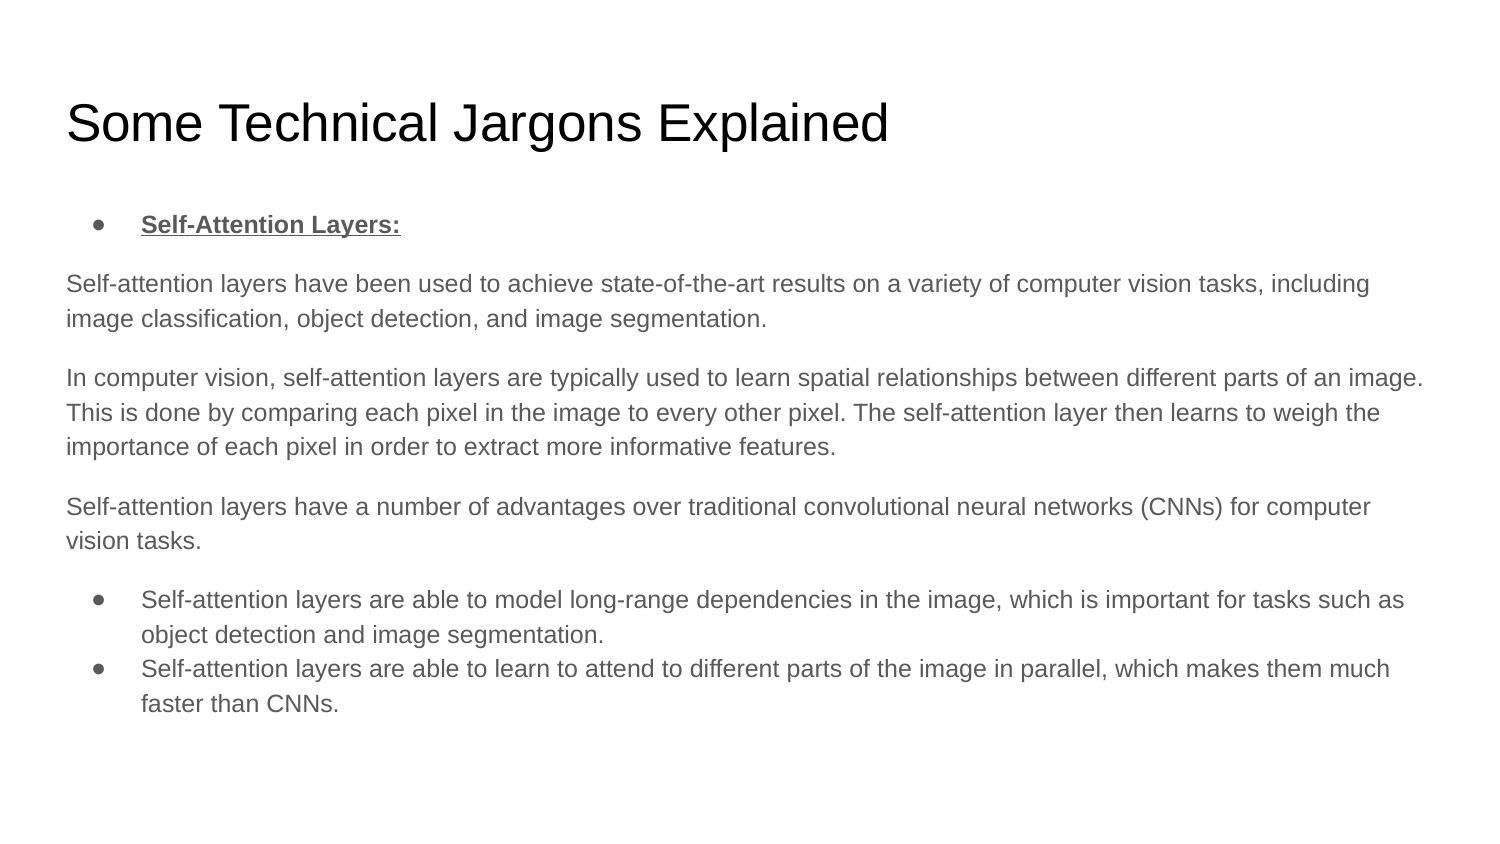

# Some Technical Jargons Explained
Self-Attention Layers:
Self-attention layers have been used to achieve state-of-the-art results on a variety of computer vision tasks, including image classification, object detection, and image segmentation.
In computer vision, self-attention layers are typically used to learn spatial relationships between different parts of an image. This is done by comparing each pixel in the image to every other pixel. The self-attention layer then learns to weigh the importance of each pixel in order to extract more informative features.
Self-attention layers have a number of advantages over traditional convolutional neural networks (CNNs) for computer vision tasks.
Self-attention layers are able to model long-range dependencies in the image, which is important for tasks such as object detection and image segmentation.
Self-attention layers are able to learn to attend to different parts of the image in parallel, which makes them much faster than CNNs.